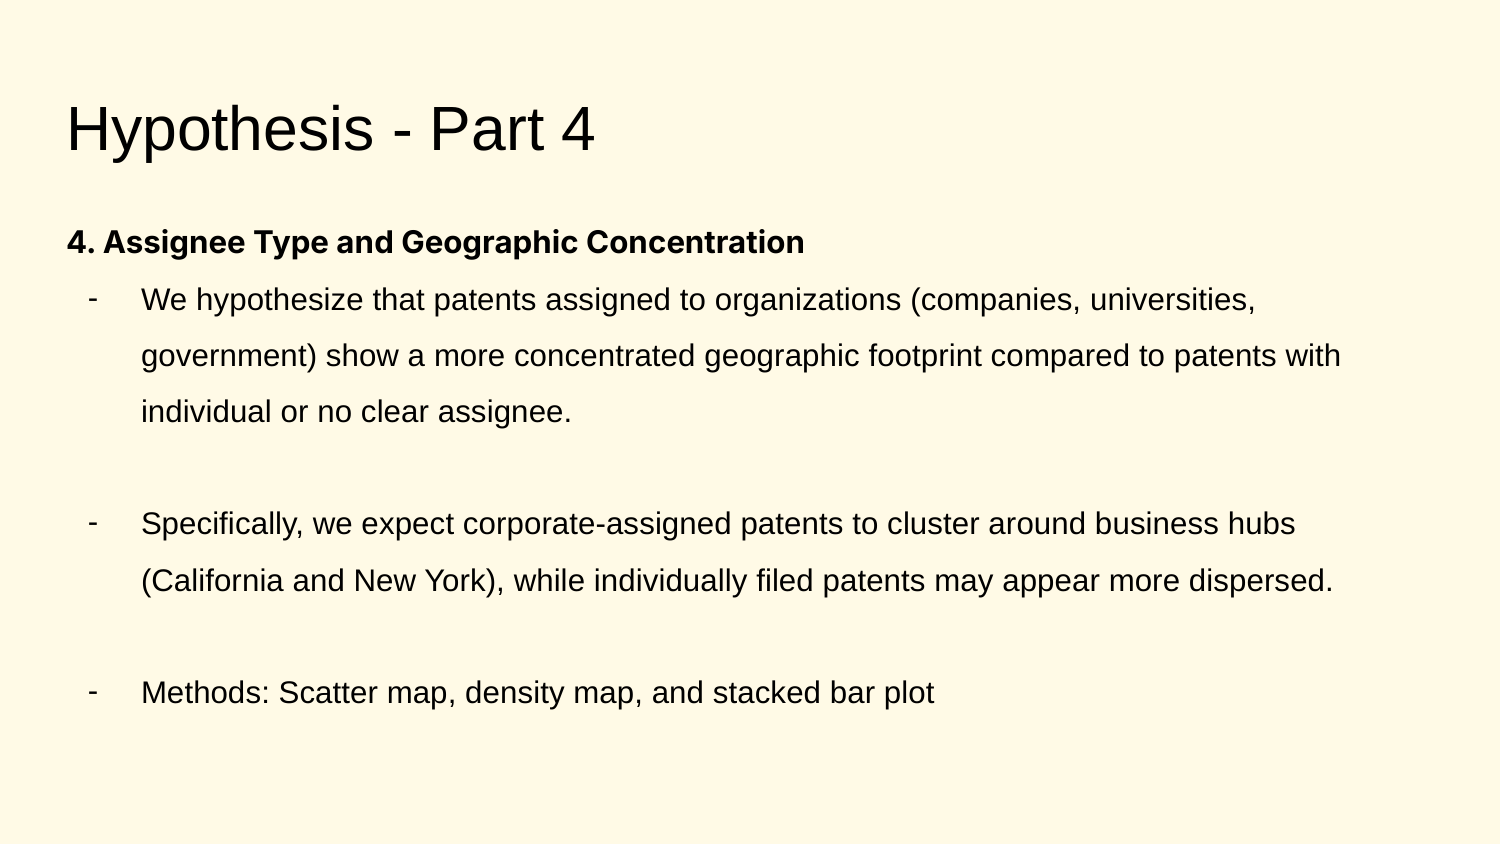

# Hypothesis - Part 4
4. Assignee Type and Geographic Concentration
We hypothesize that patents assigned to organizations (companies, universities, government) show a more concentrated geographic footprint compared to patents with individual or no clear assignee.

Specifically, we expect corporate-assigned patents to cluster around business hubs (California and New York), while individually filed patents may appear more dispersed.

Methods: Scatter map, density map, and stacked bar plot